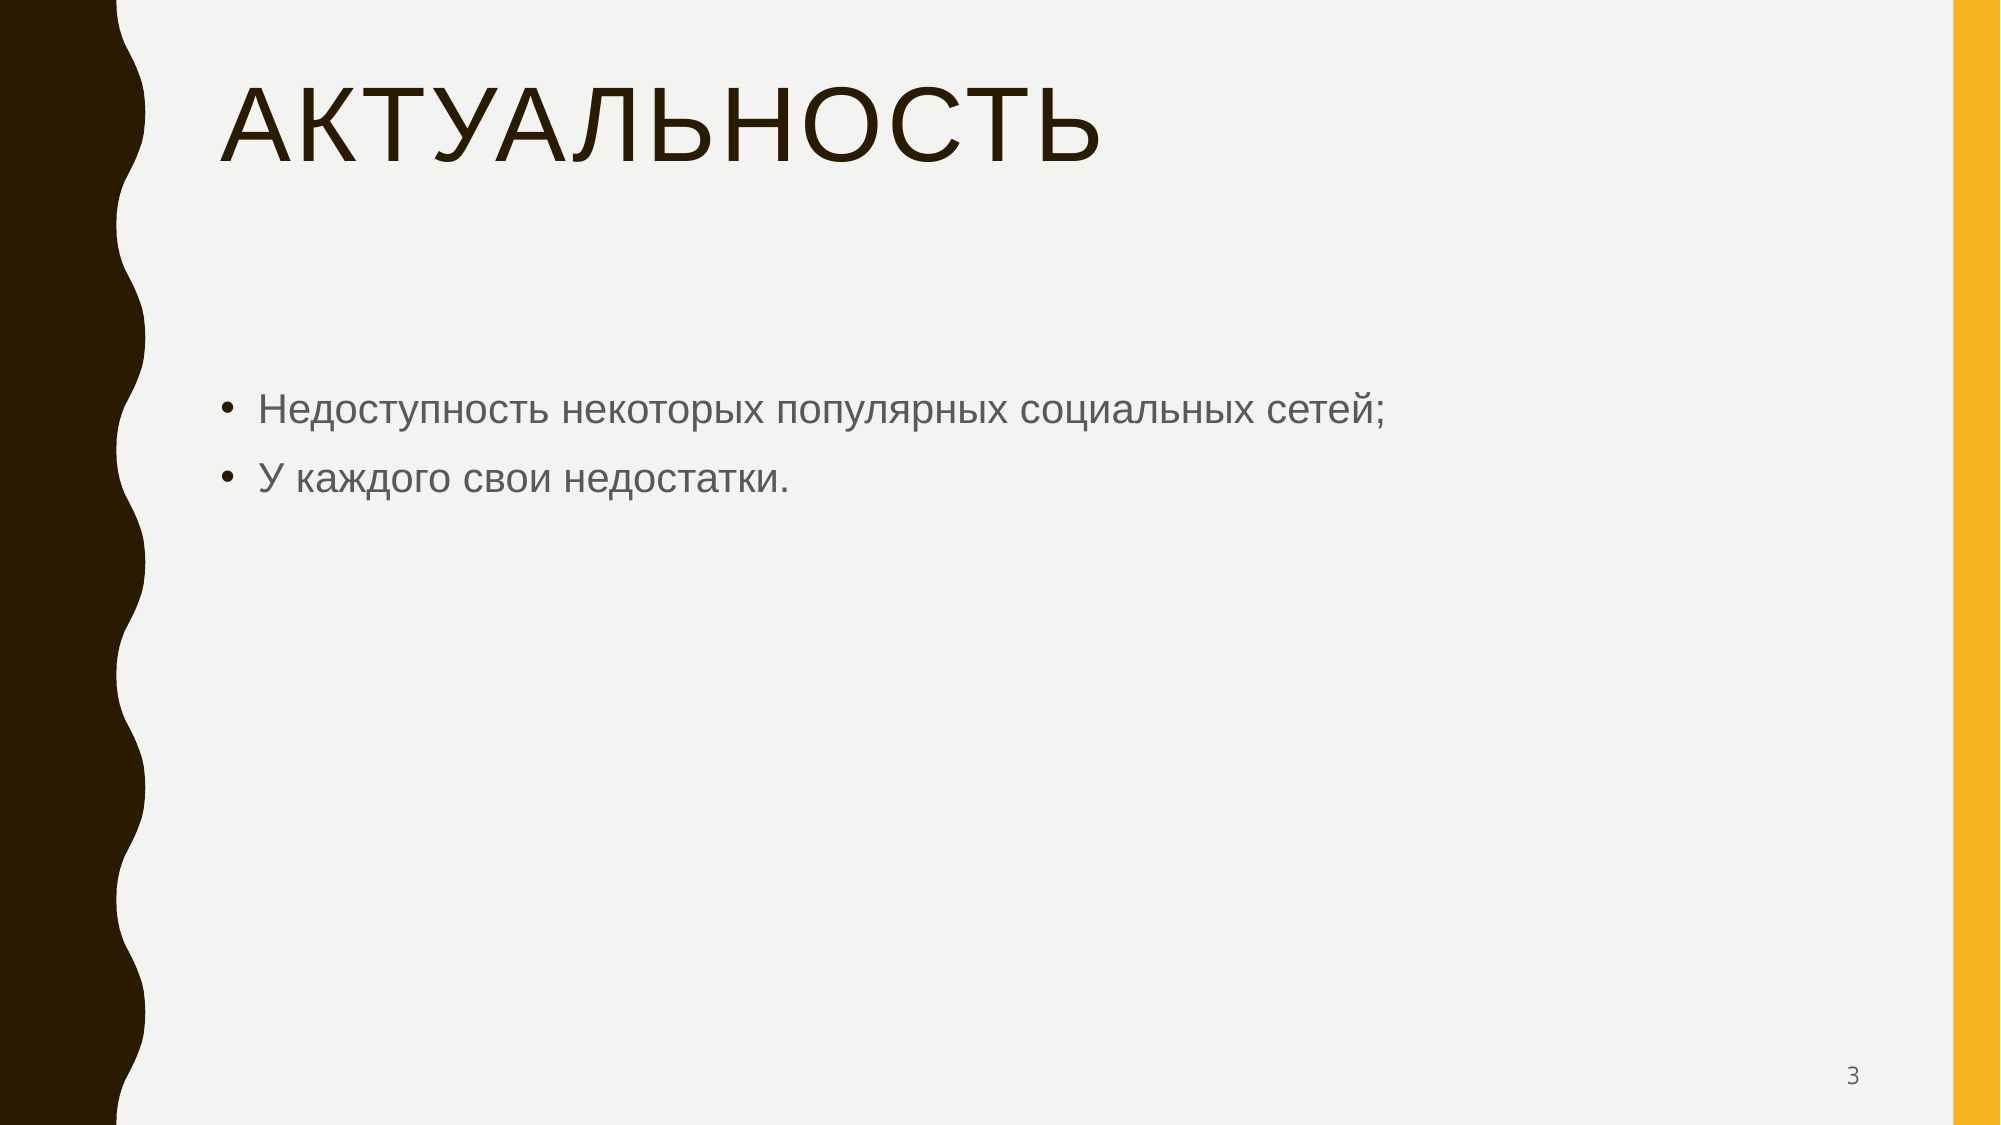

# актуальность
Недоступность некоторых популярных социальных сетей;
У каждого свои недостатки.

3